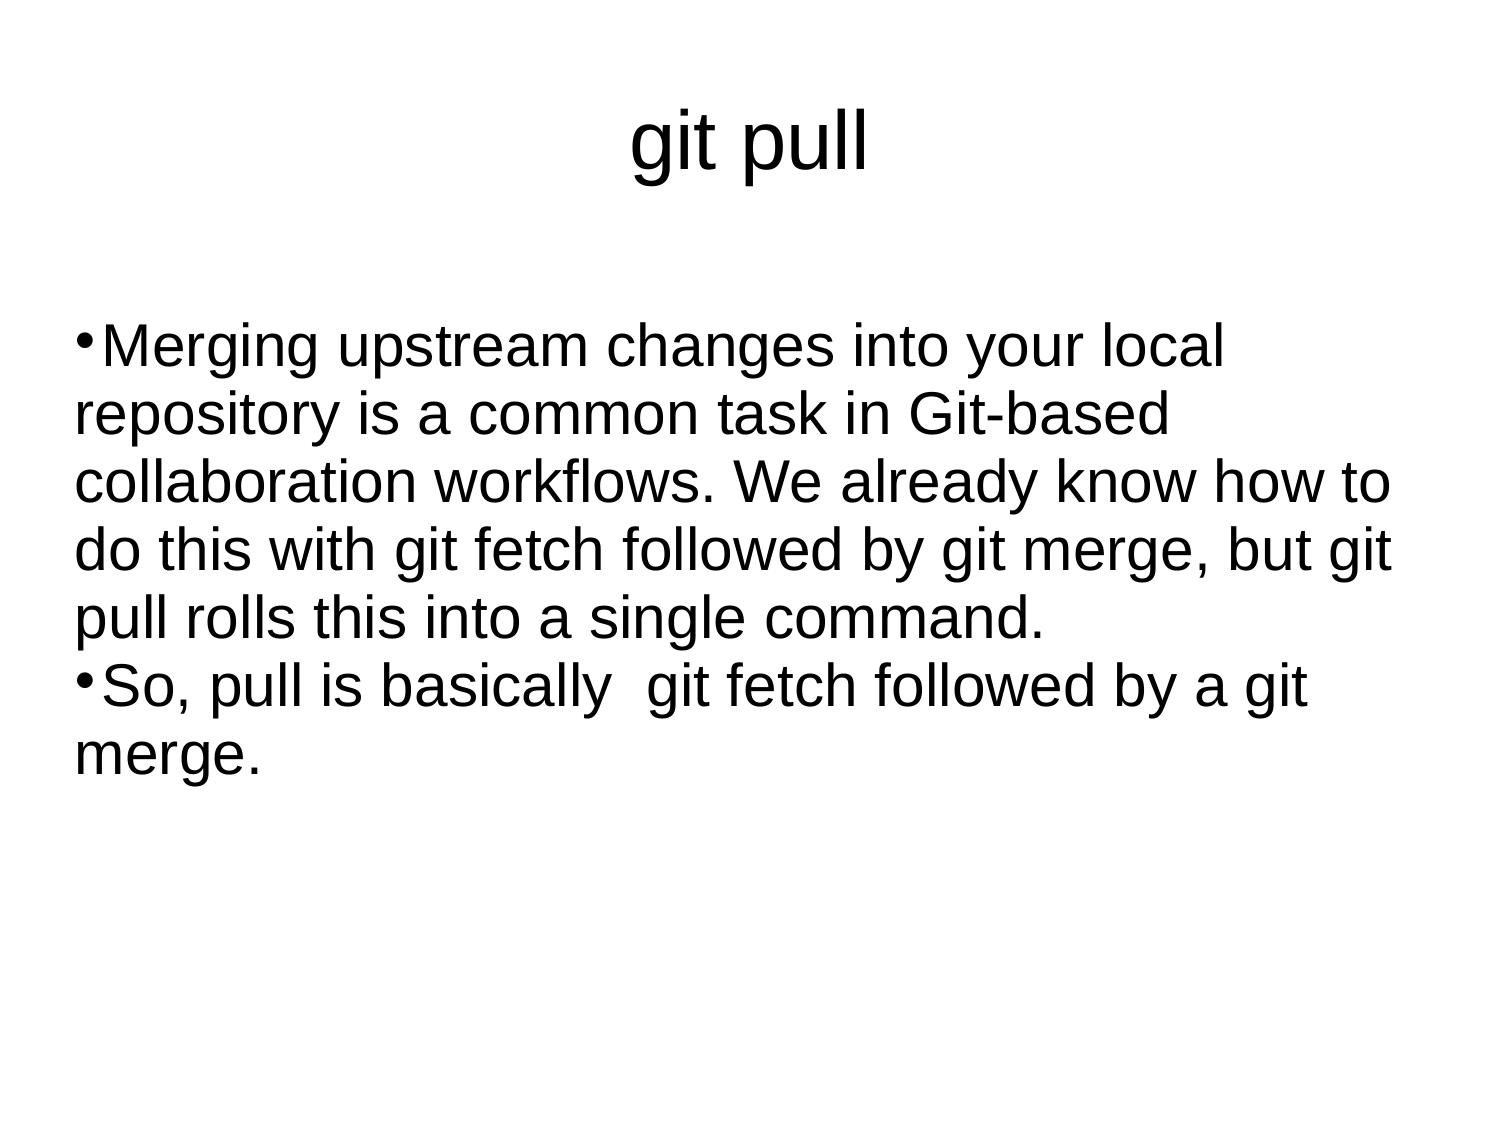

git pull

Merging upstream changes into your local repository is a common task in Git-based collaboration workflows. We already know how to do this with git fetch followed by git merge, but git pull rolls this into a single command.
So, pull is basically  git fetch followed by a git merge.